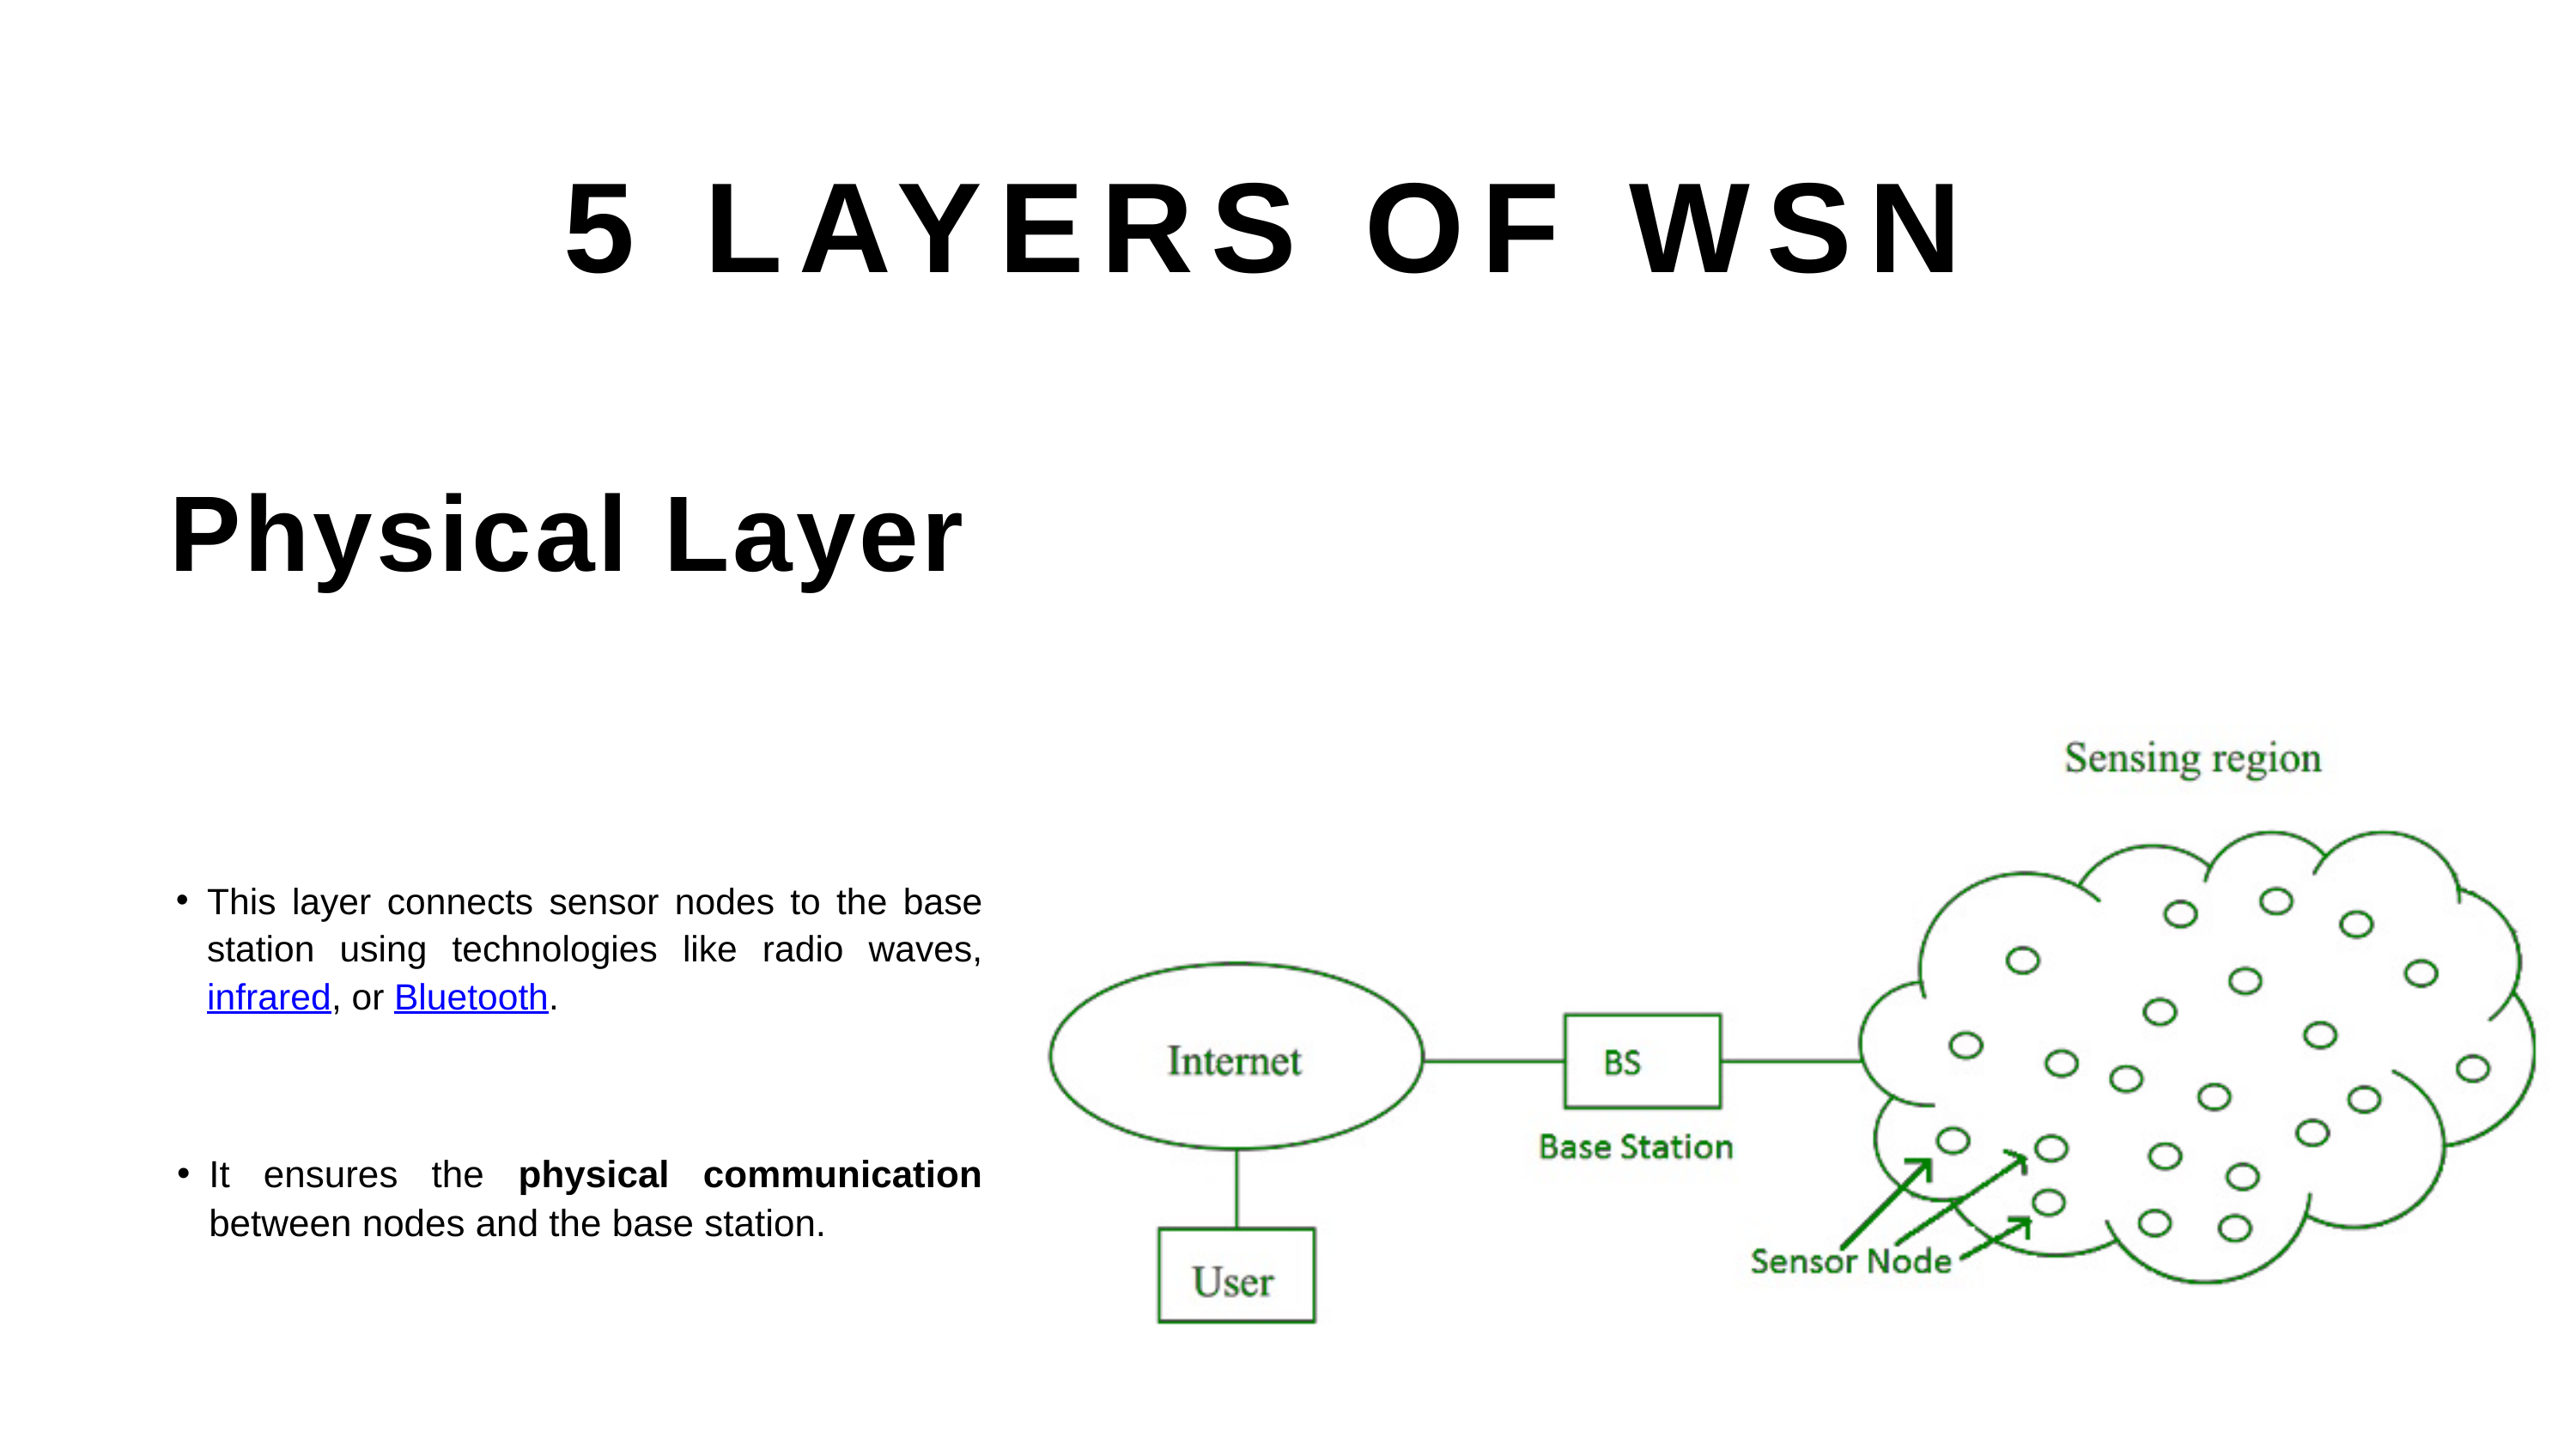

5 LAYERS OF WSN
Physical Layer

This layer connects sensor nodes to the base station using technologies like radio waves, infrared, or Bluetooth.
It ensures the physical communication between nodes and the base station.